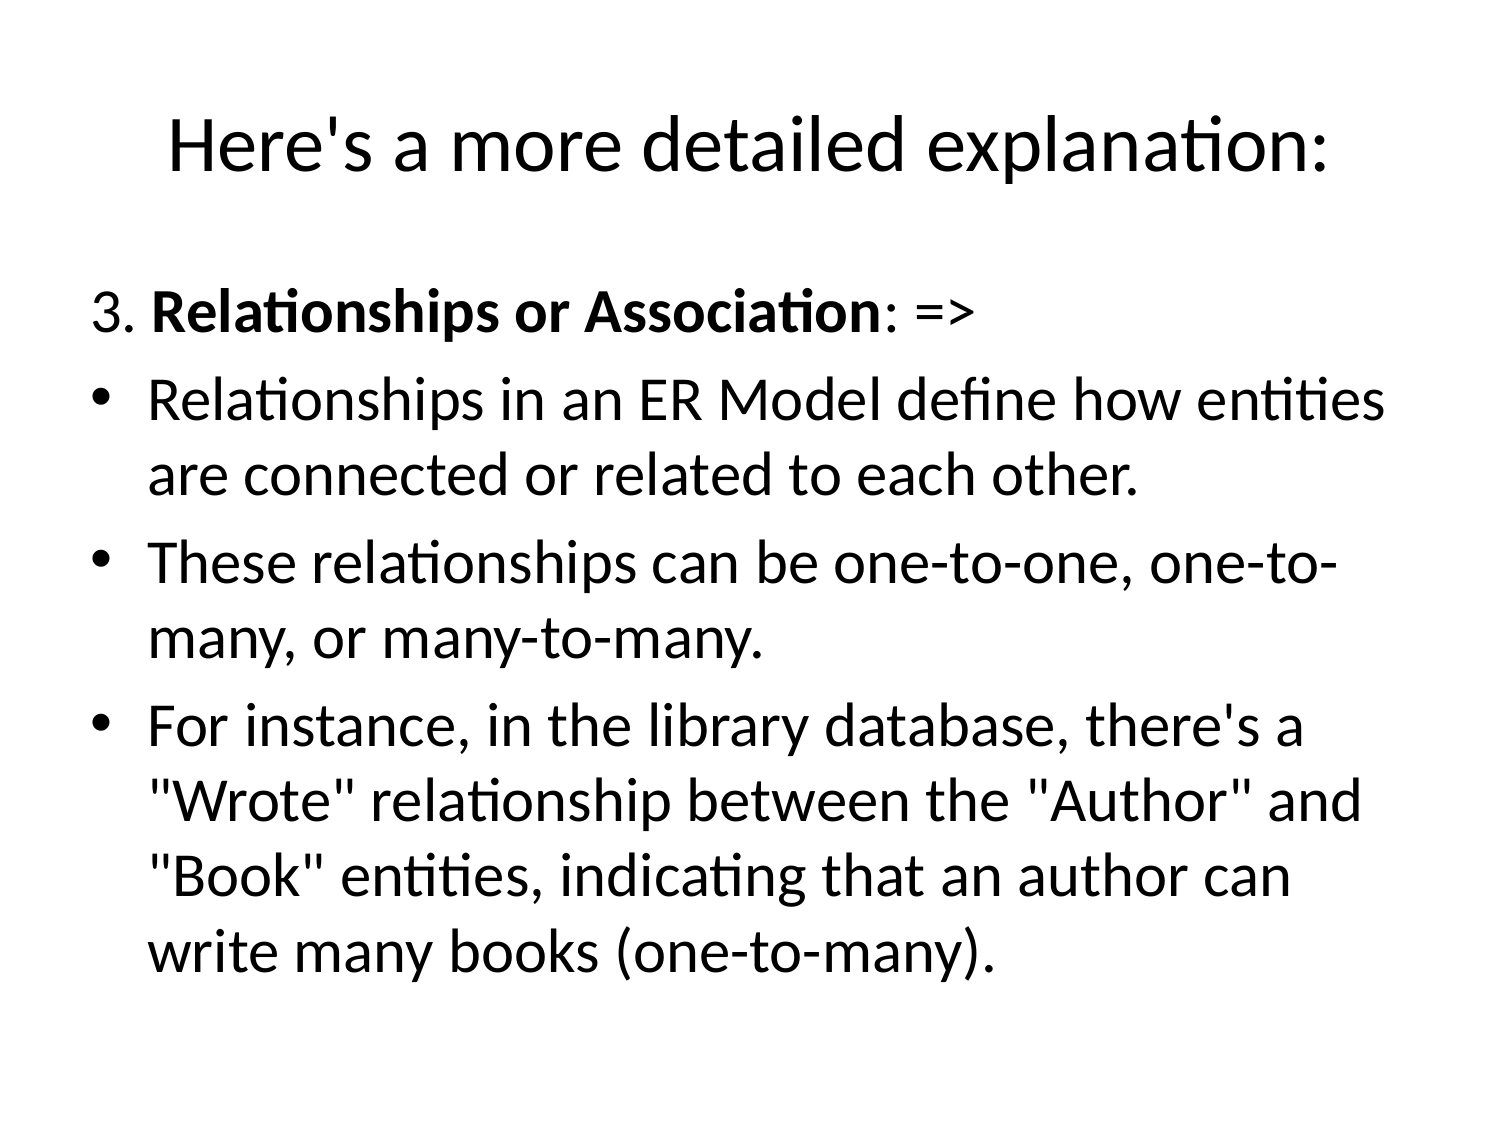

# Here's a more detailed explanation:
3. Relationships or Association: =>
Relationships in an ER Model define how entities are connected or related to each other.
These relationships can be one-to-one, one-to-many, or many-to-many.
For instance, in the library database, there's a "Wrote" relationship between the "Author" and "Book" entities, indicating that an author can write many books (one-to-many).